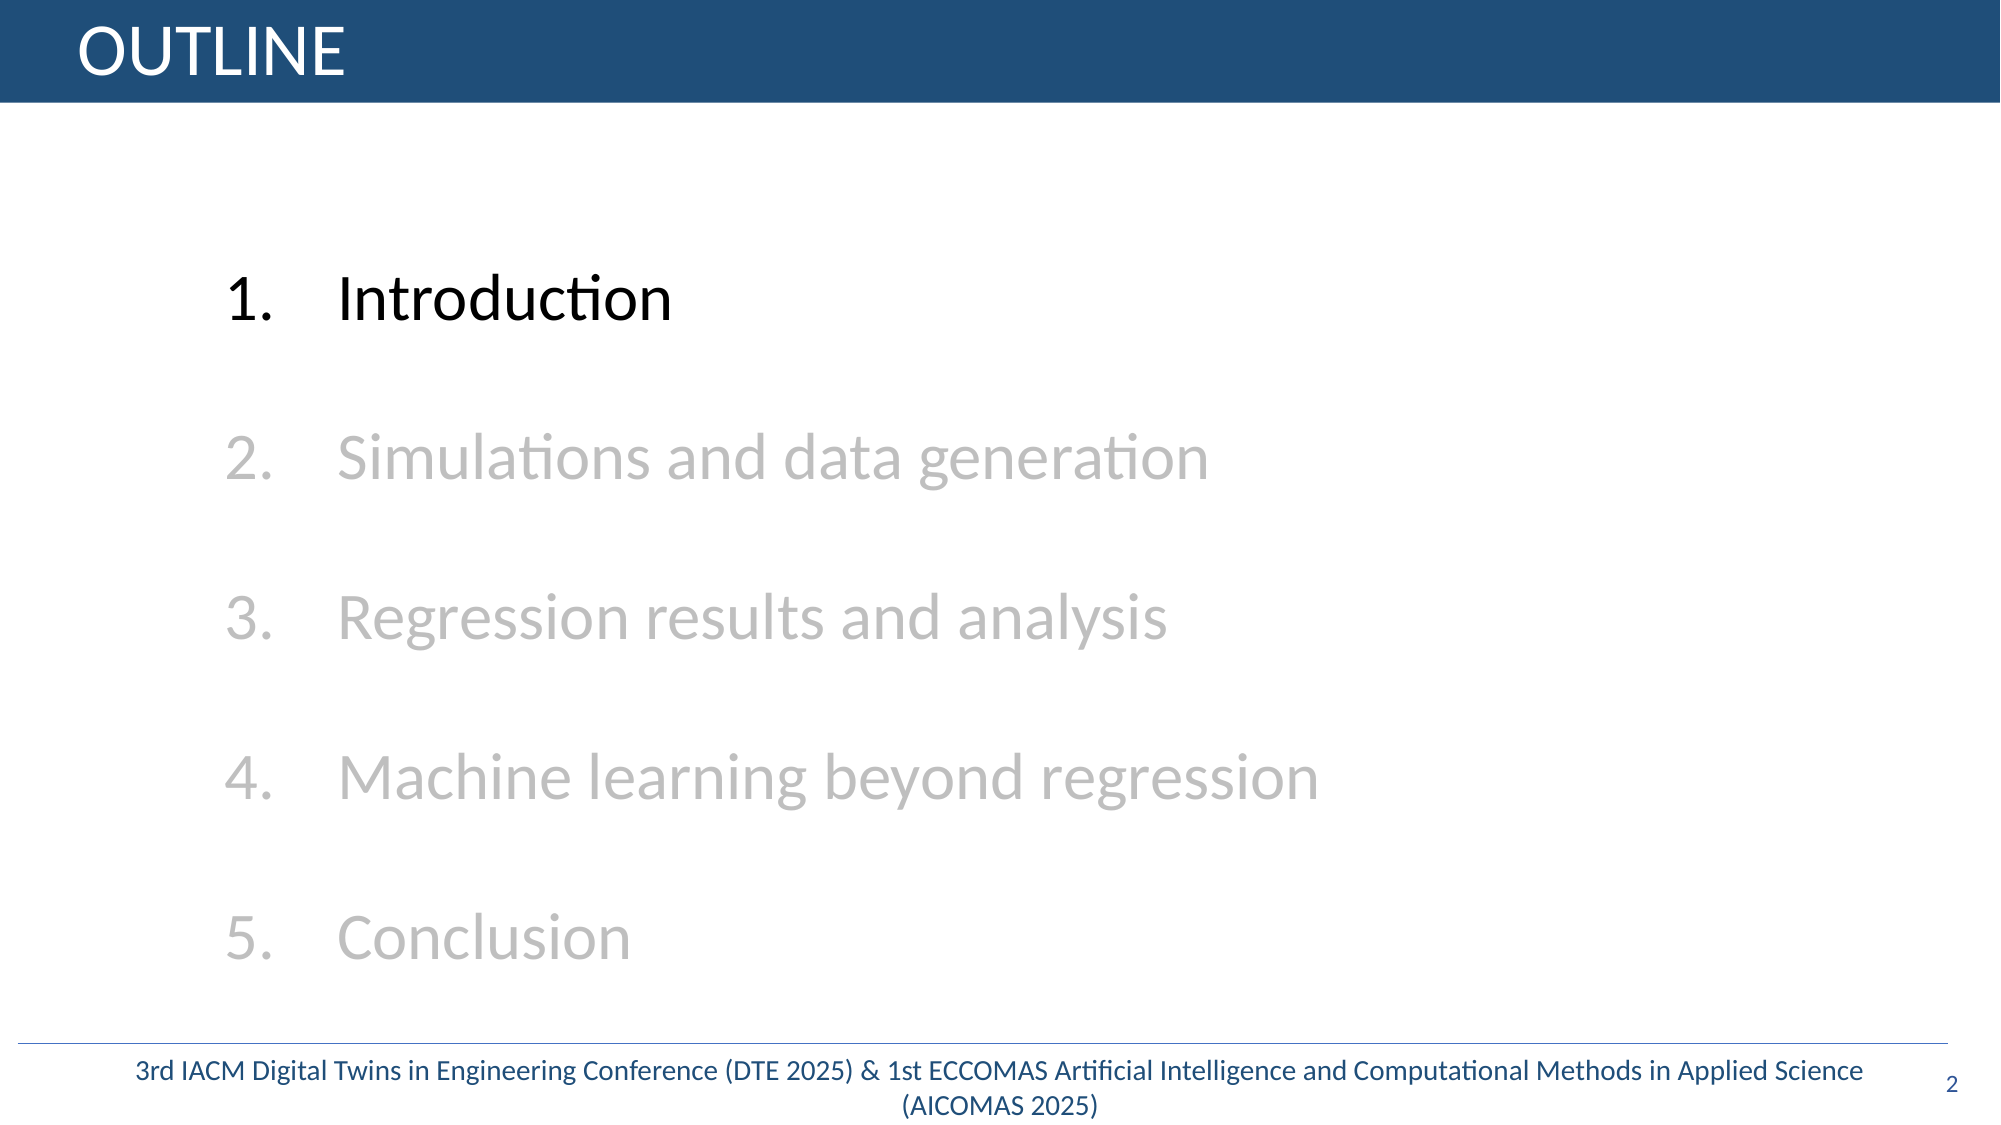

# OUTLINE
Introduction
Simulations and data generation
Regression results and analysis
Machine learning beyond regression
Conclusion
2